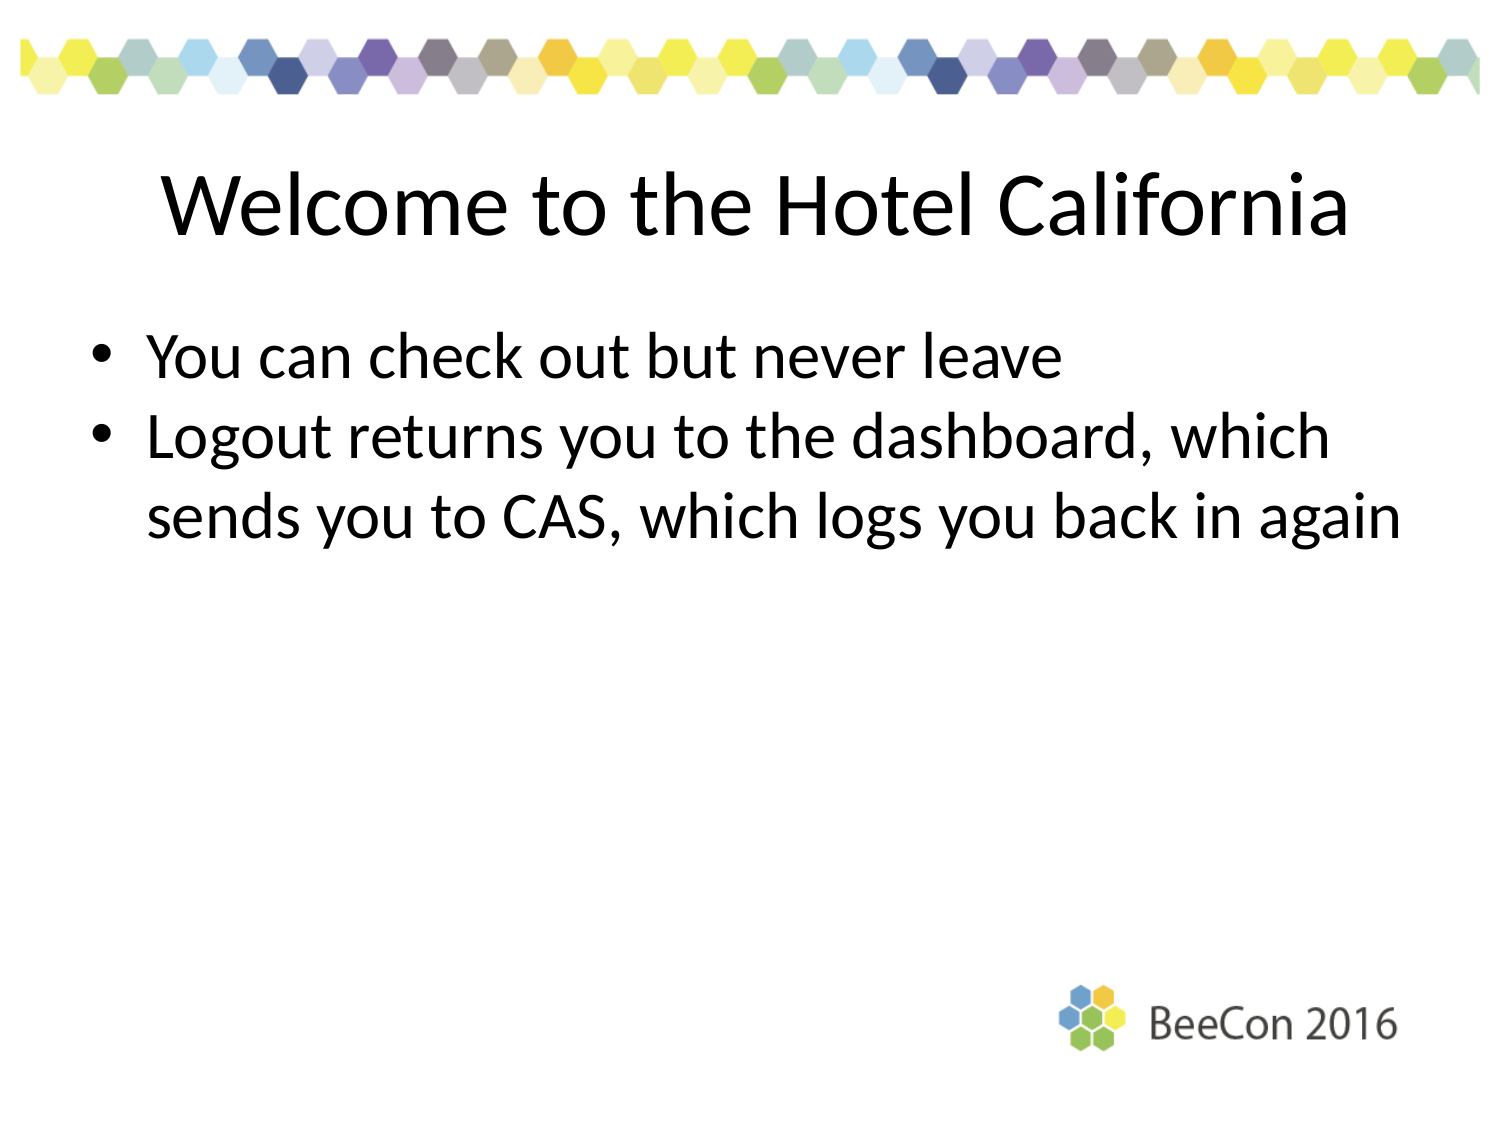

Welcome to the Hotel California
You can check out but never leave
Logout returns you to the dashboard, which sends you to CAS, which logs you back in again